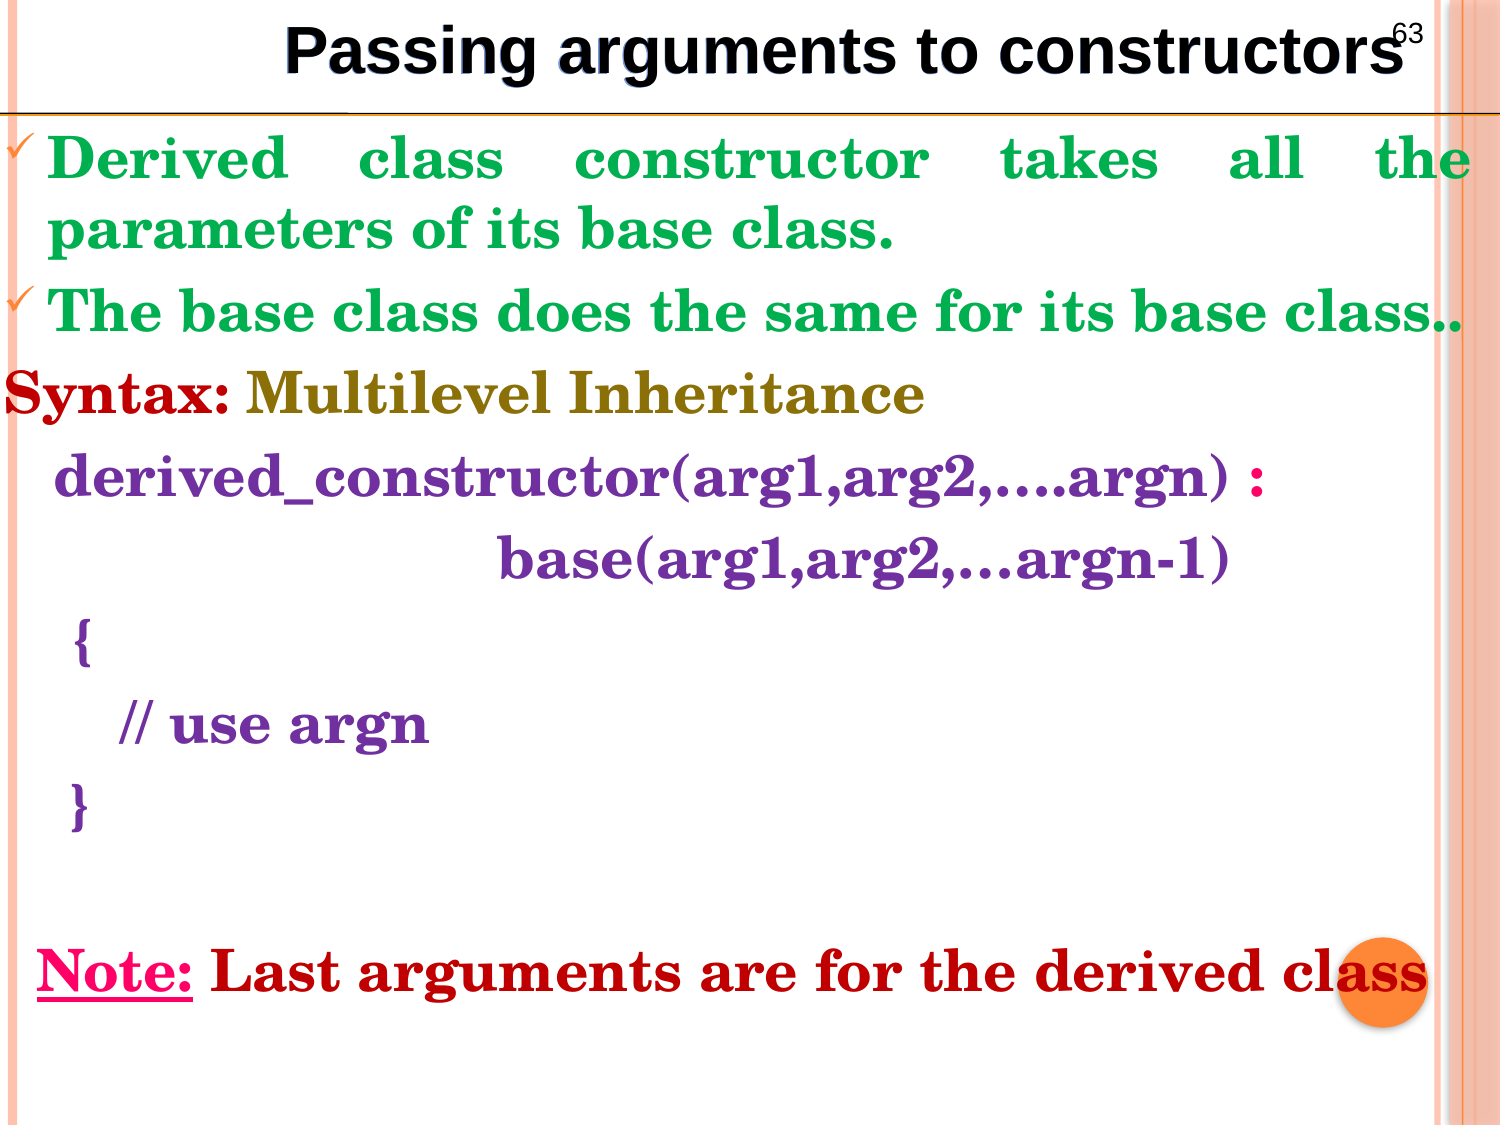

Passing arguments to constructors
Derived class constructor takes all the parameters of its base class.
The base class does the same for its base class..
Syntax: Multilevel Inheritance
   derived_constructor(arg1,arg2,….argn) :
				base(arg1,arg2,…argn-1)
    {
       // use argn
    }

  Note: Last arguments are for the derived class